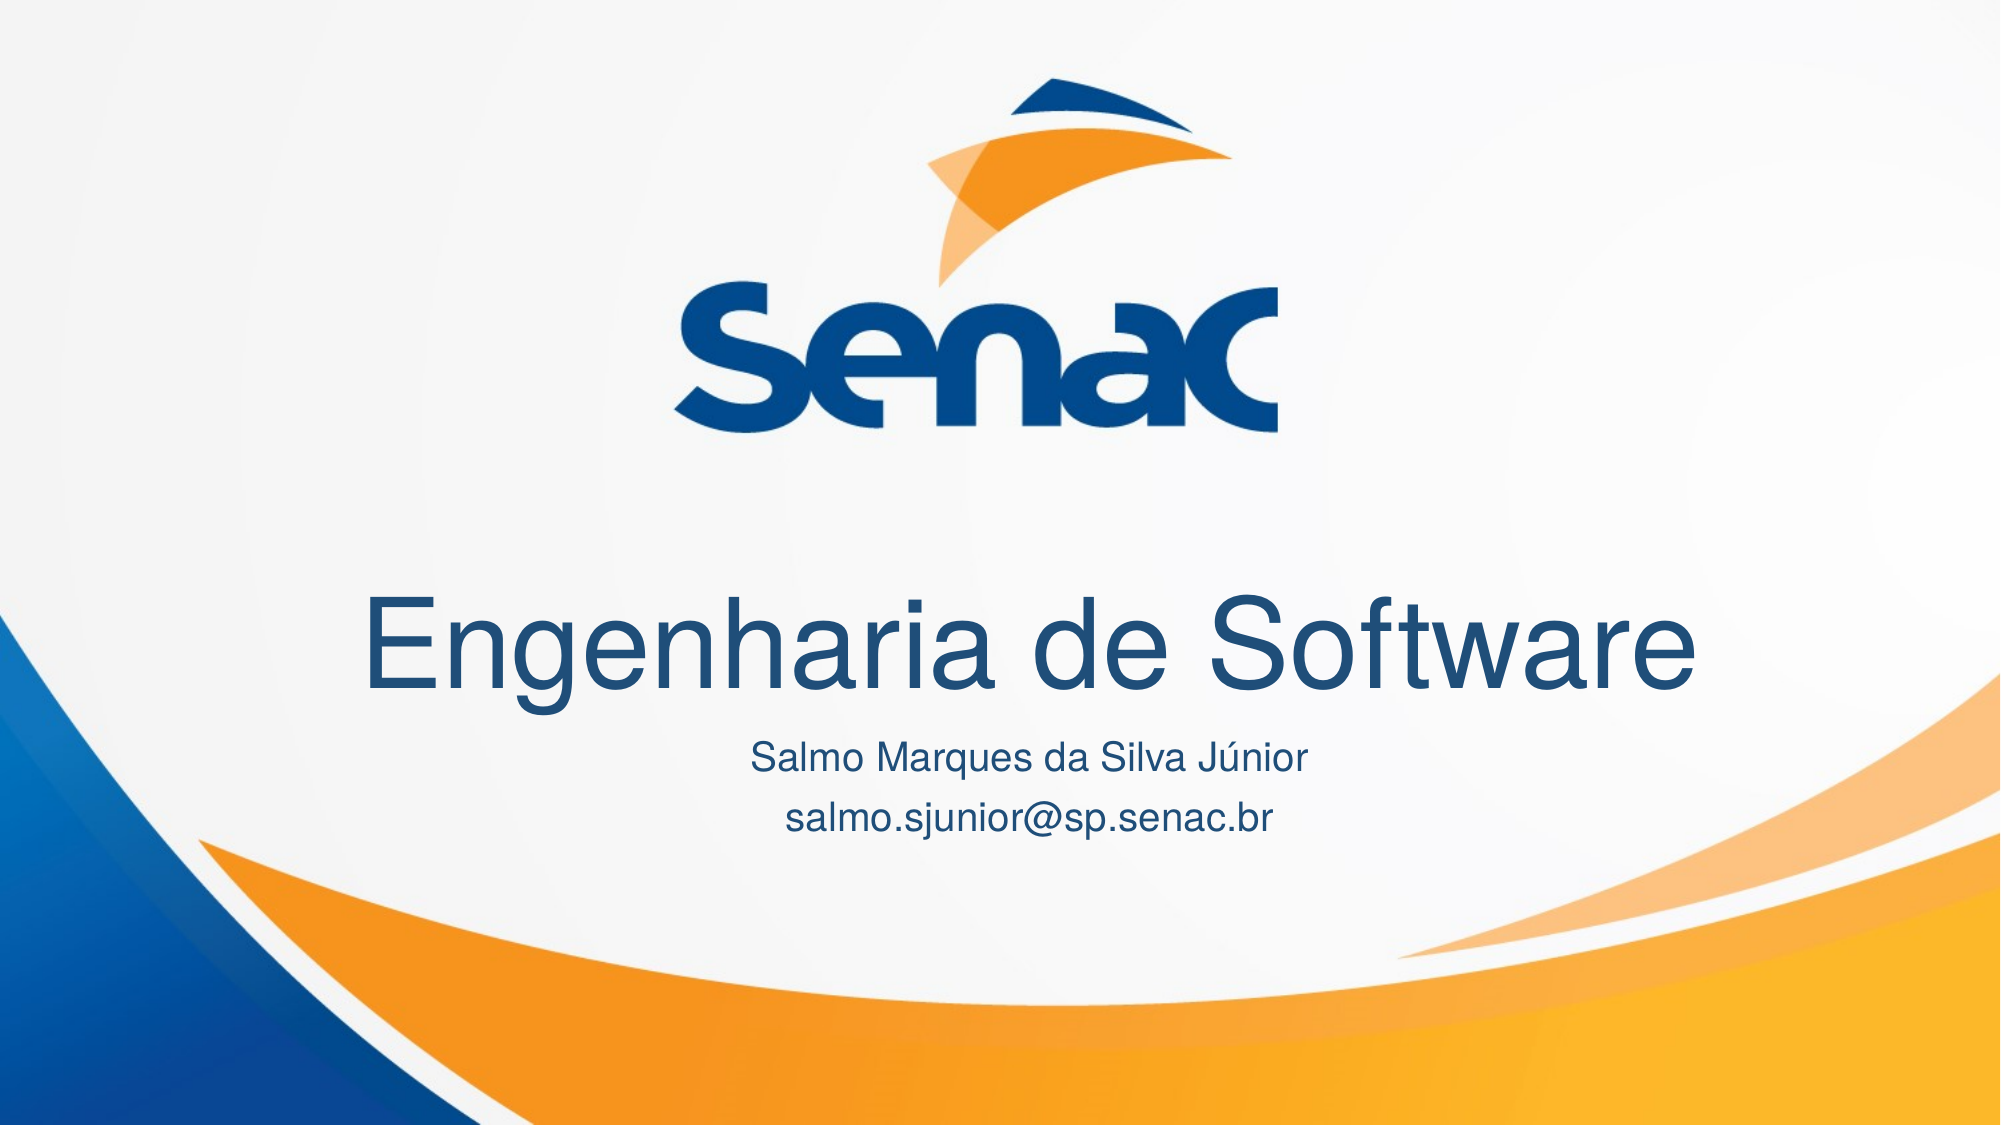

# Engenharia de Software
Salmo Marques da Silva Júnior
salmo.sjunior@sp.senac.br